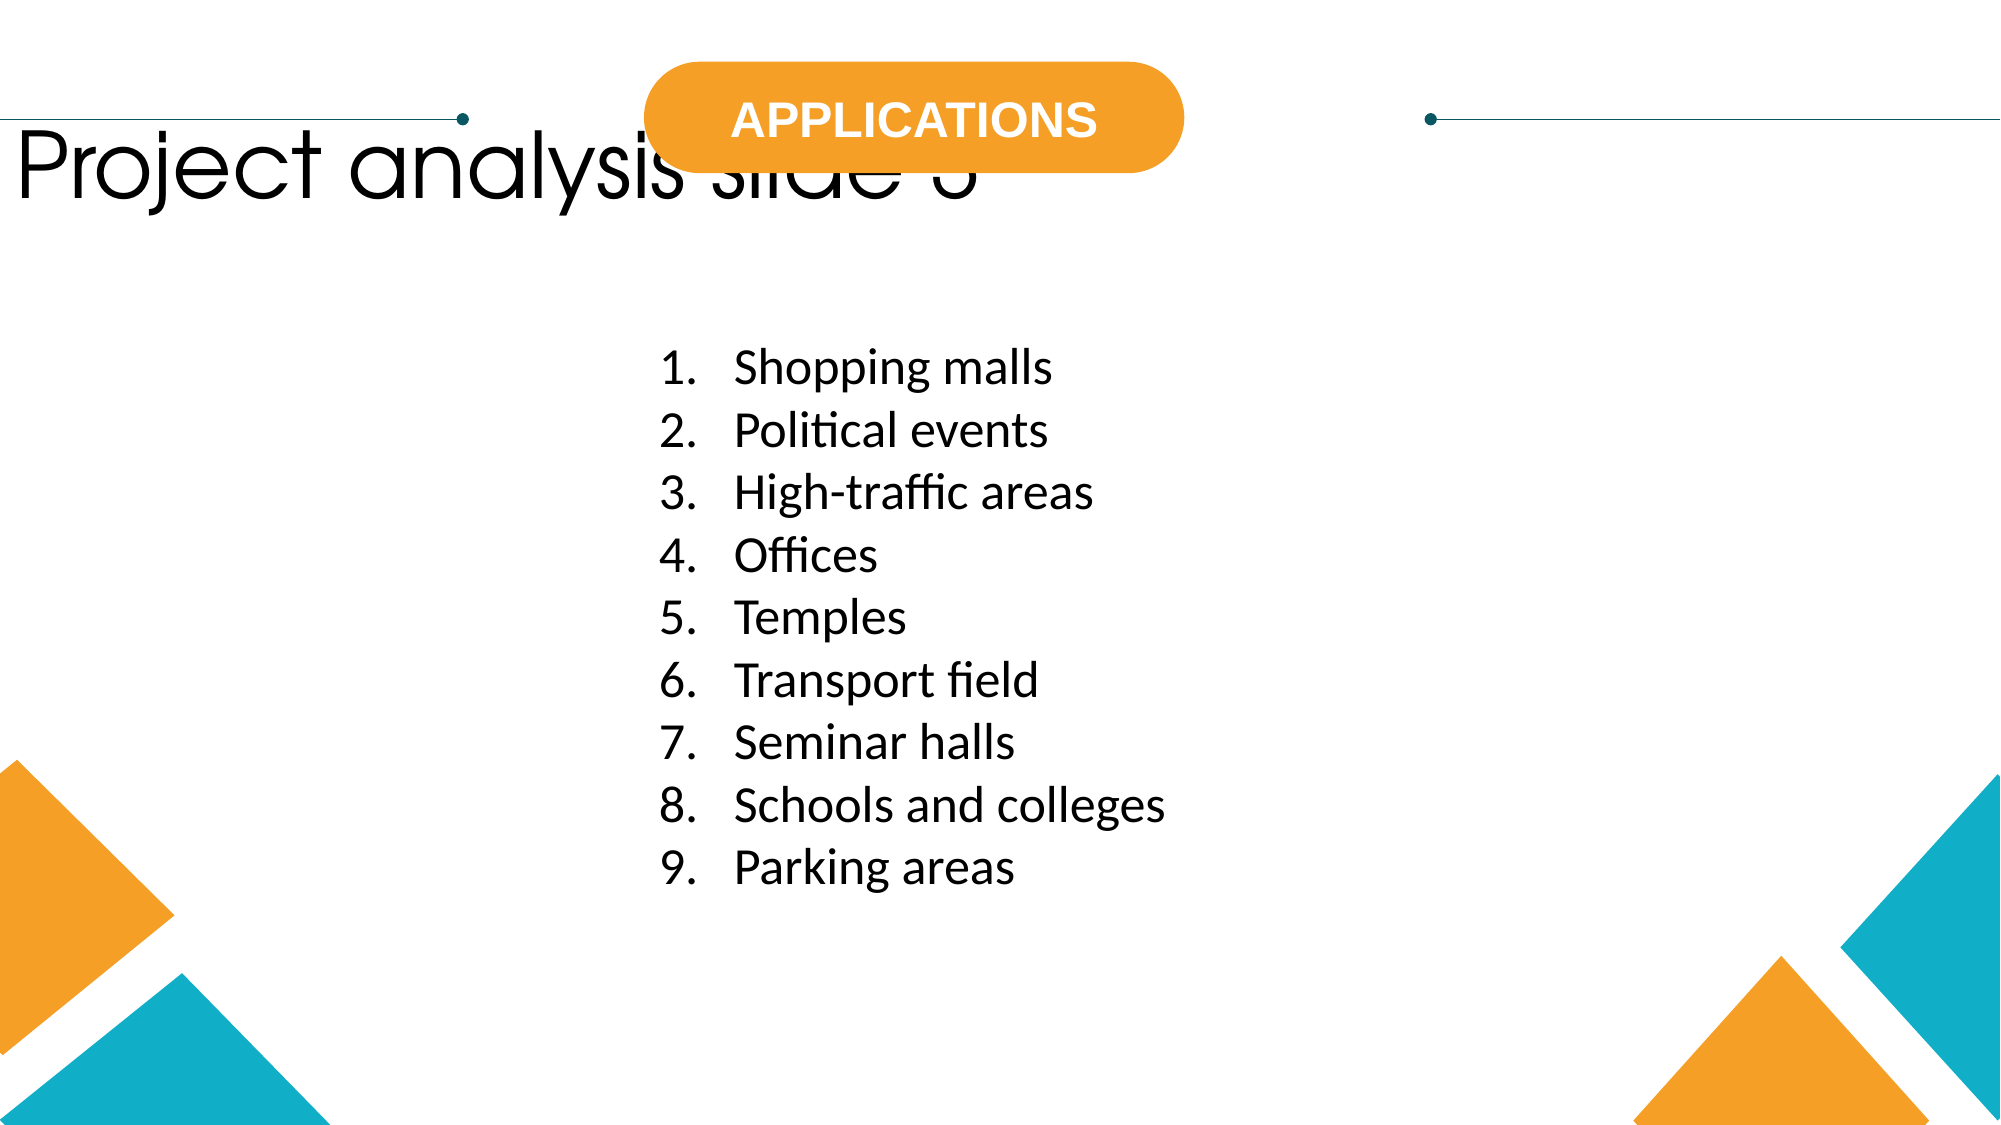

Project analysis slide 3
APPLICATIONS
Shopping malls
Political events
High-traffic areas
Offices
Temples
Transport field
Seminar halls
Schools and colleges
Parking areas